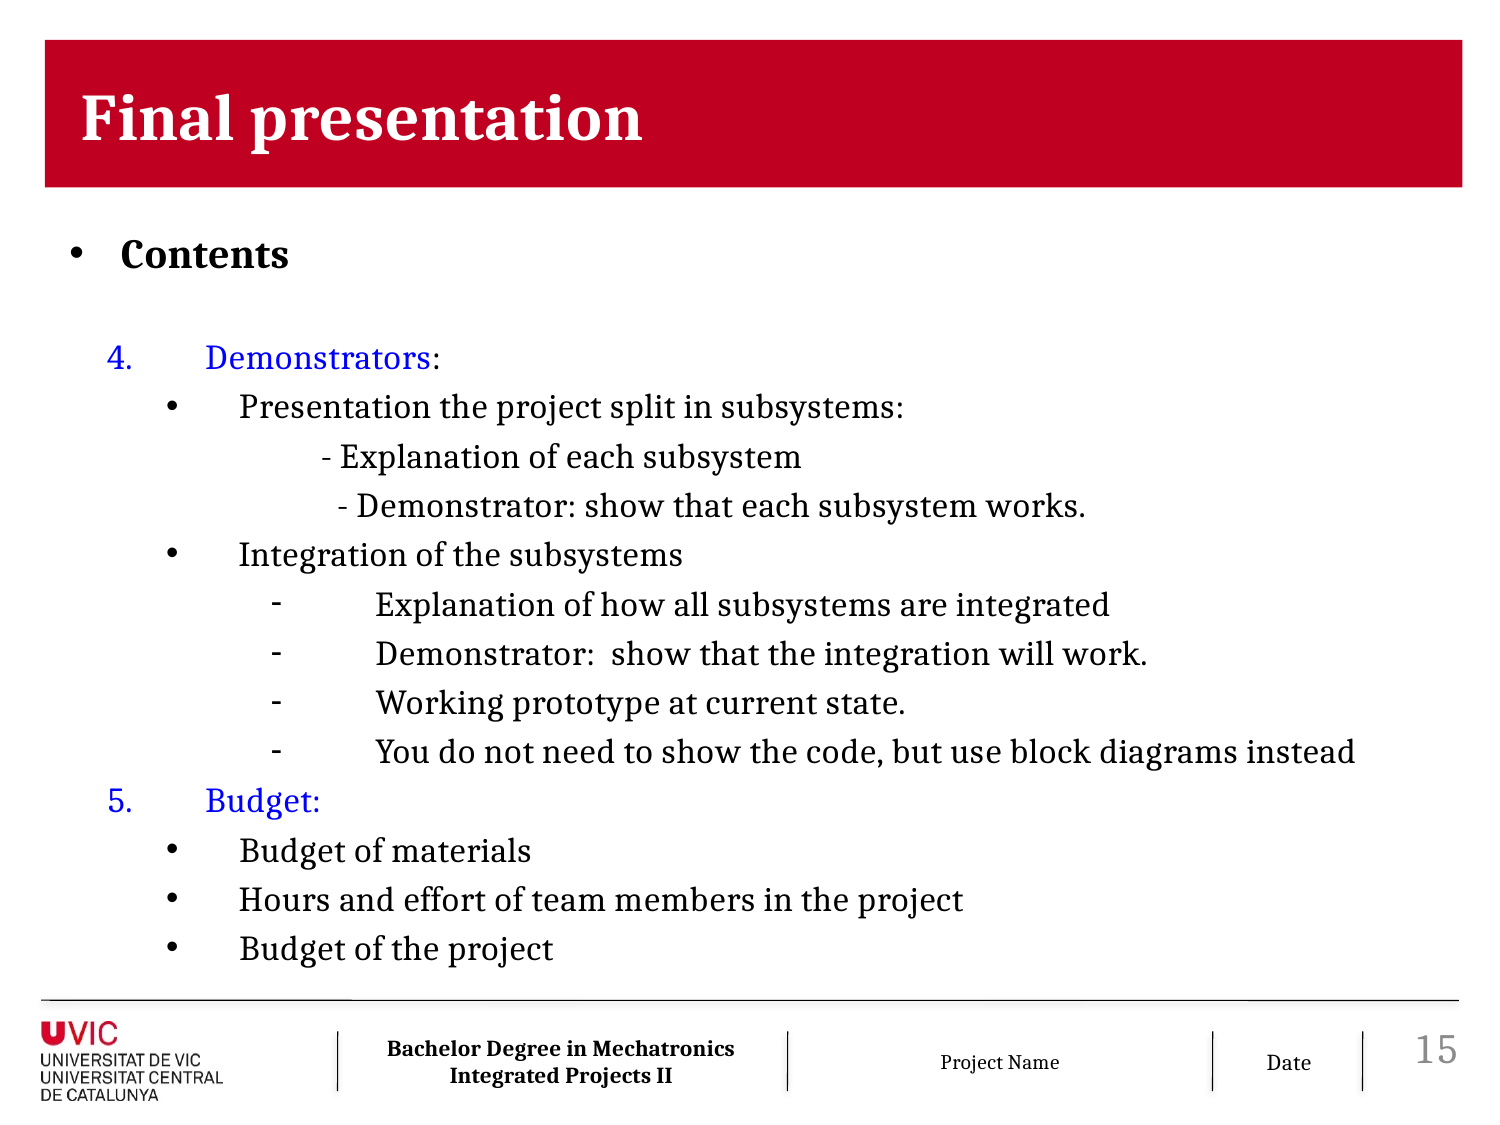

Contents

Demonstrators:
Presentation the project split in subsystems:
	- Explanation of each subsystem
                 - Demonstrator: show that each subsystem works.
Integration of the subsystems
Explanation of how all subsystems are integrated
Demonstrator:  show that the integration will work.
Working prototype at current state.
You do not need to show the code, but use block diagrams instead
Budget:
Budget of materials
Hours and effort of team members in the project
Budget of the project
15